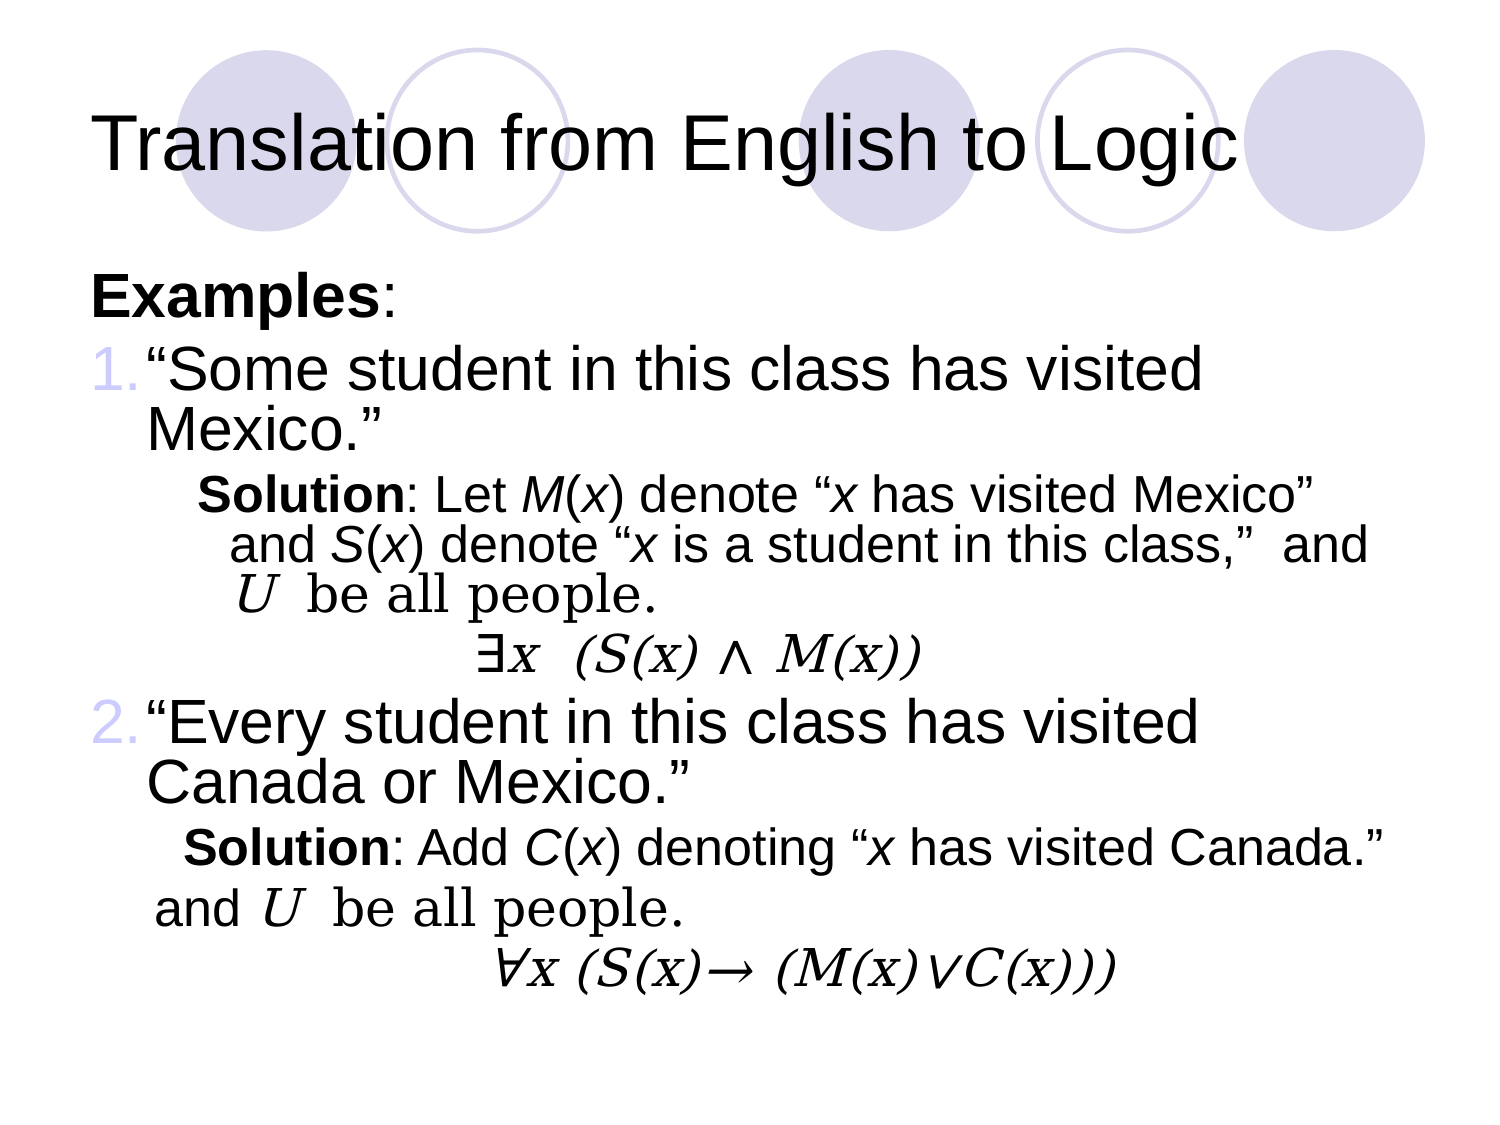

# Translation from English to Logic
Examples:
“Some student in this class has visited Mexico.”
   Solution: Let M(x) denote “x has visited Mexico” and S(x) denote “x is a student in this class,”  and U  be all people.
                      ∃x  (S(x) ∧ M(x))
“Every student in this class has visited Canada or Mexico.”
  Solution: Add C(x) denoting “x has visited Canada.”
and U  be all people.
                    ∀x (S(x)→ (M(x)∨C(x)))